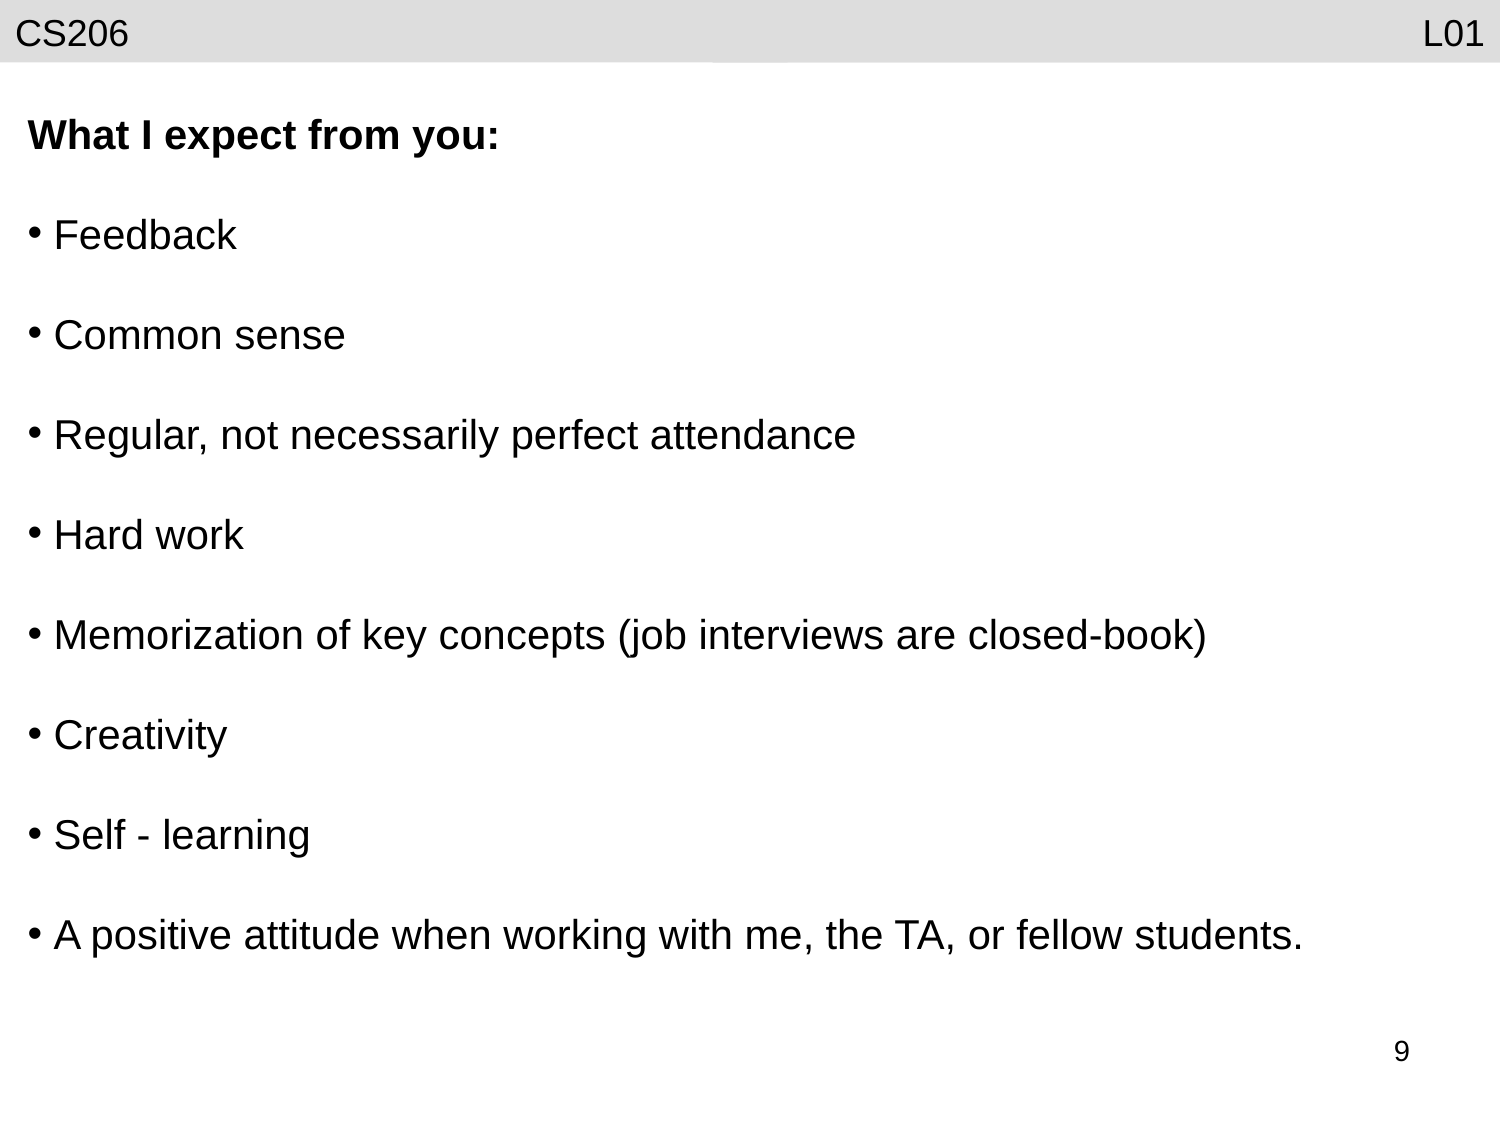

CS206
Evolutionary Robotics
L01
What I expect from you:

 Feedback

 Common sense

 Regular, not necessarily perfect attendance

 Hard work

 Memorization of key concepts (job interviews are closed-book)

 Creativity

 Self - learning

 A positive attitude when working with me, the TA, or fellow students.
9